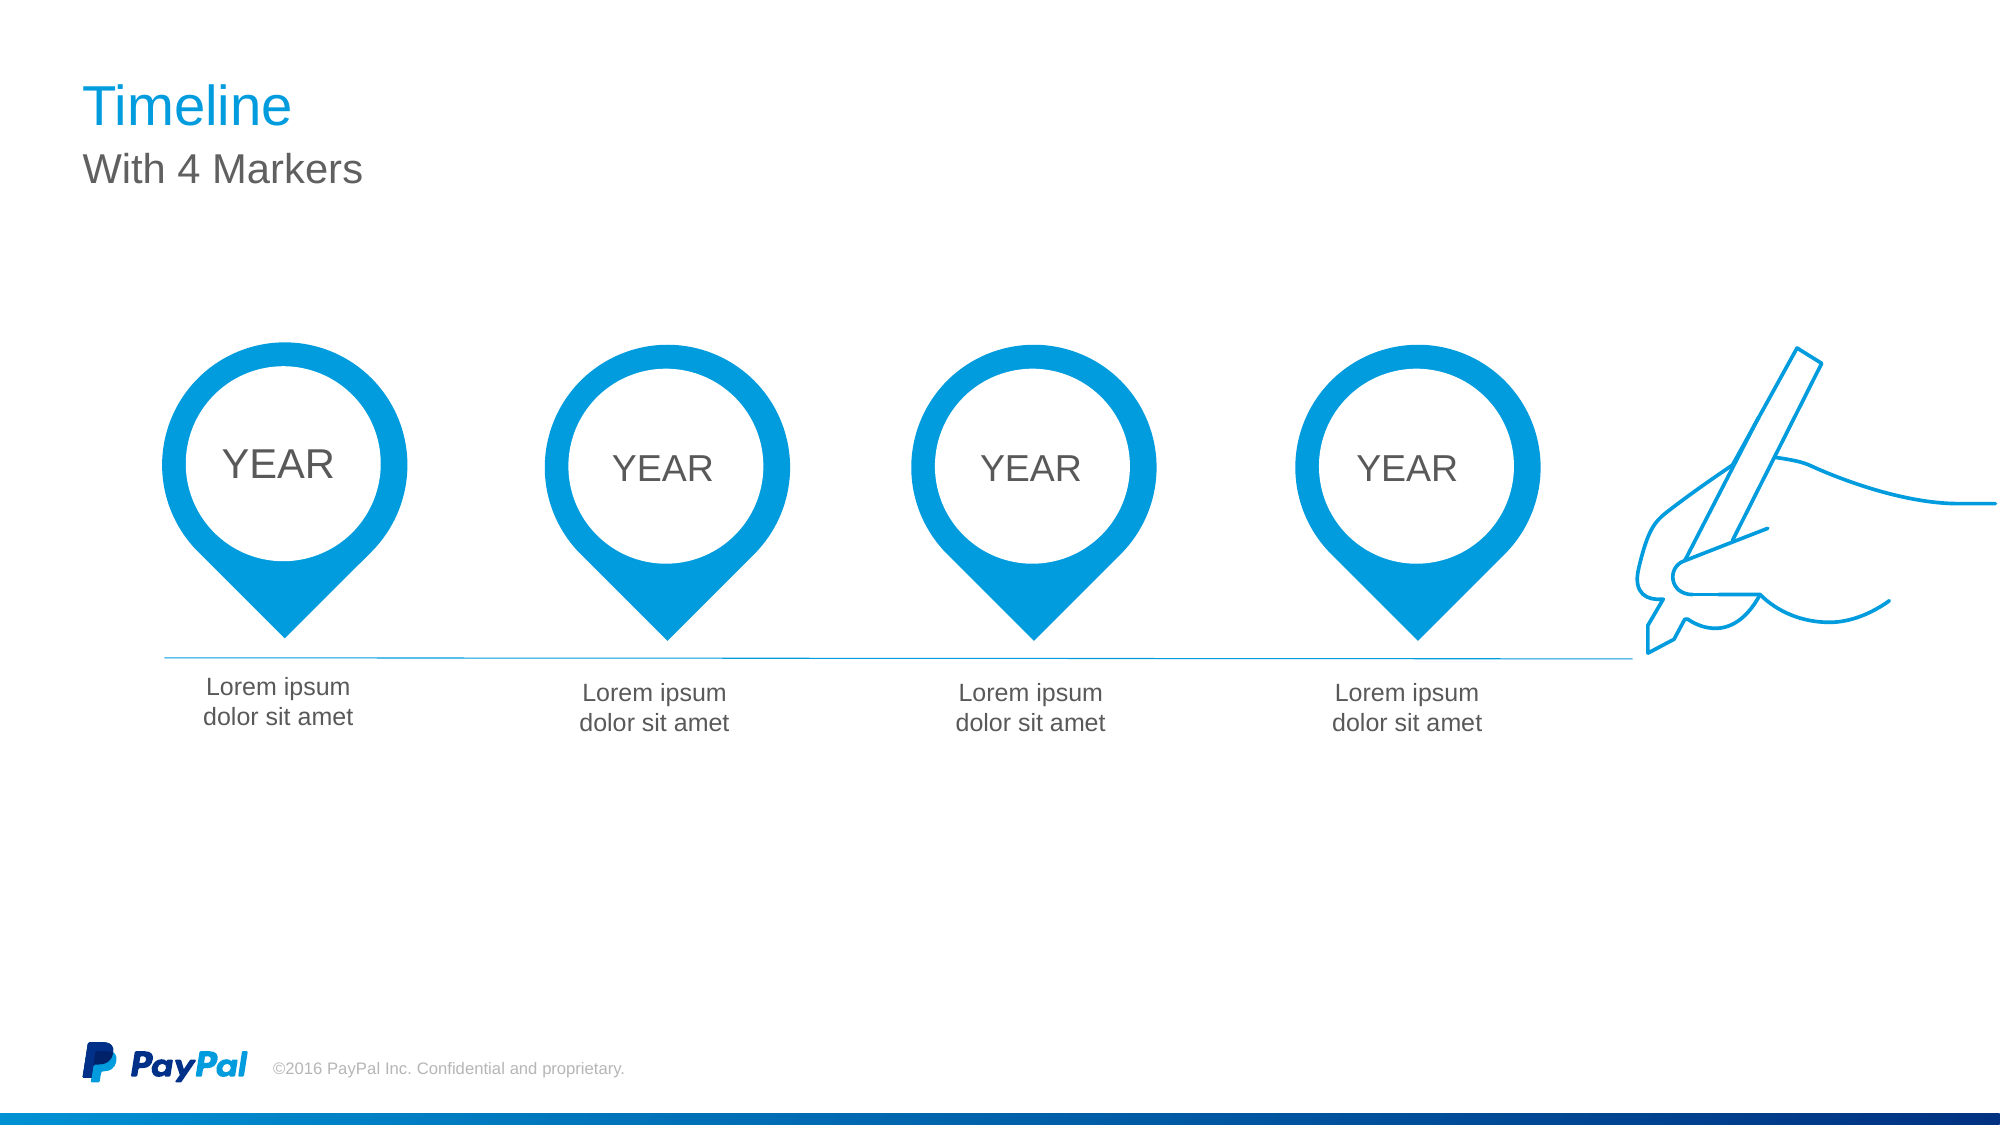

# Timeline
With 4 Markers

YEAR
YEAR
YEAR
YEAR
Lorem ipsum dolor sit amet
Lorem ipsum dolor sit amet
Lorem ipsum dolor sit amet
Lorem ipsum dolor sit amet
©2016 PayPal Inc. Confidential and proprietary.